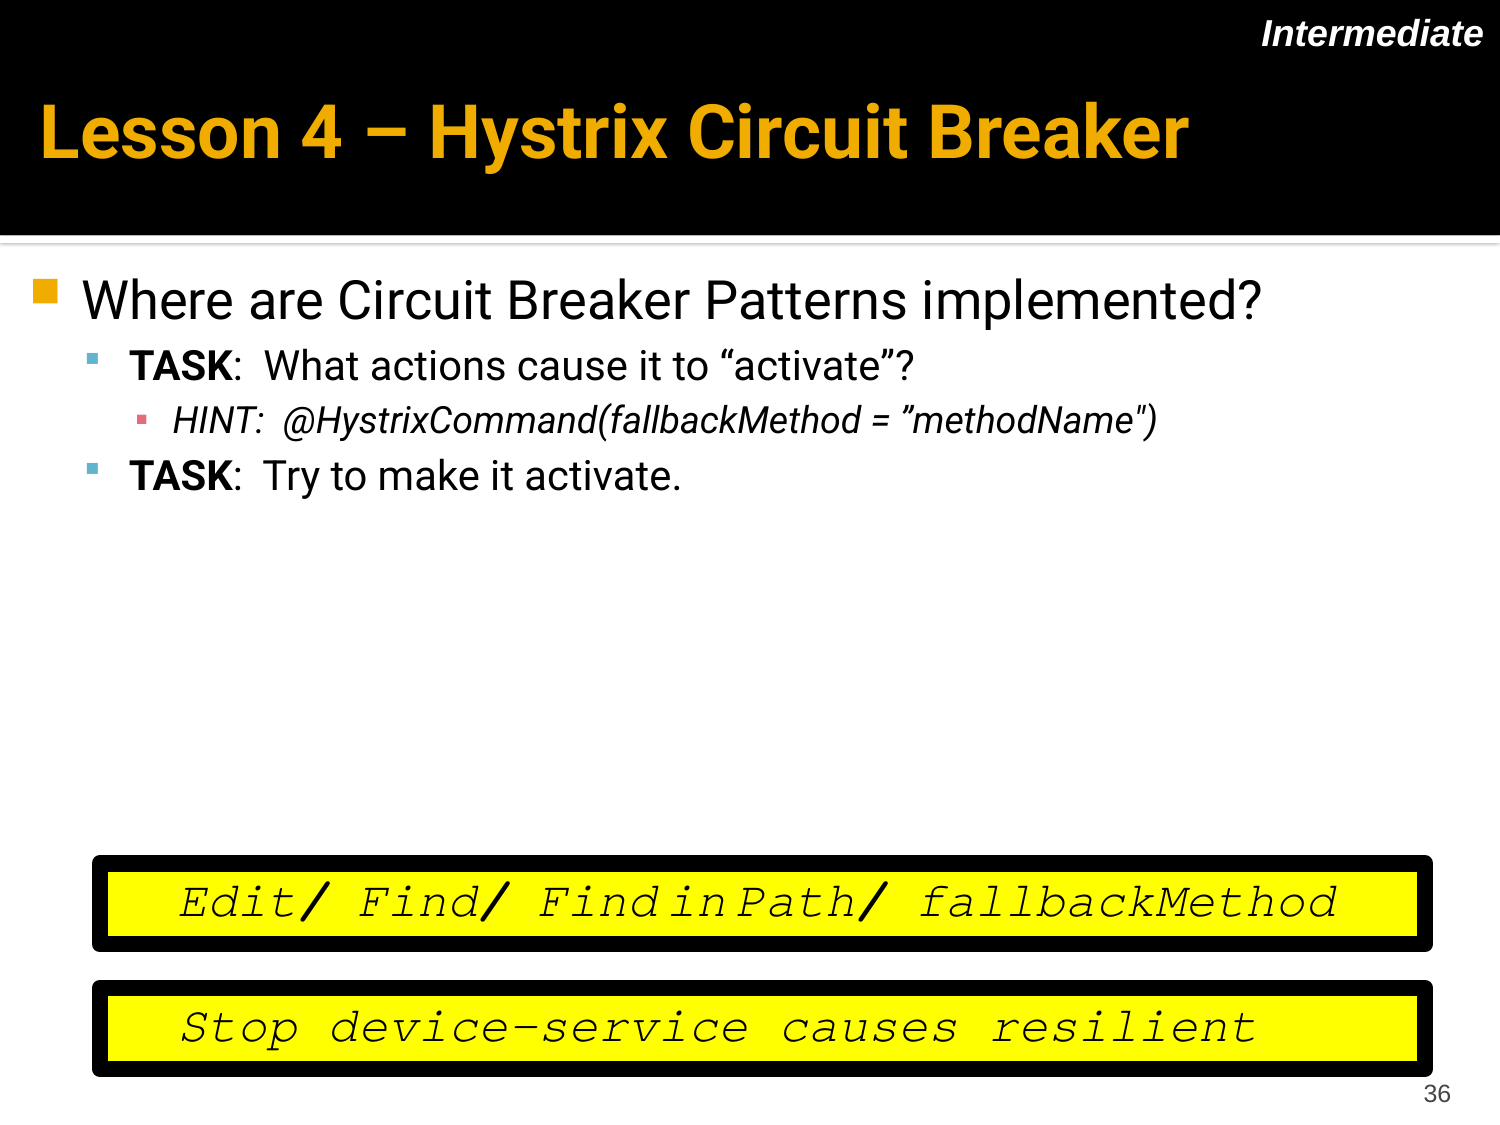

Intermediate
# Lesson 4 – Hystrix Circuit Breaker
Where are Circuit Breaker Patterns implemented?
TASK:  What actions cause it to “activate”?
HINT:  @HystrixCommand(fallbackMethod = ”methodName")
TASK:  Try to make it activate.
Edit/ Find/ Find in Path/ fallbackMethod

Stop device-service causes resilient

36